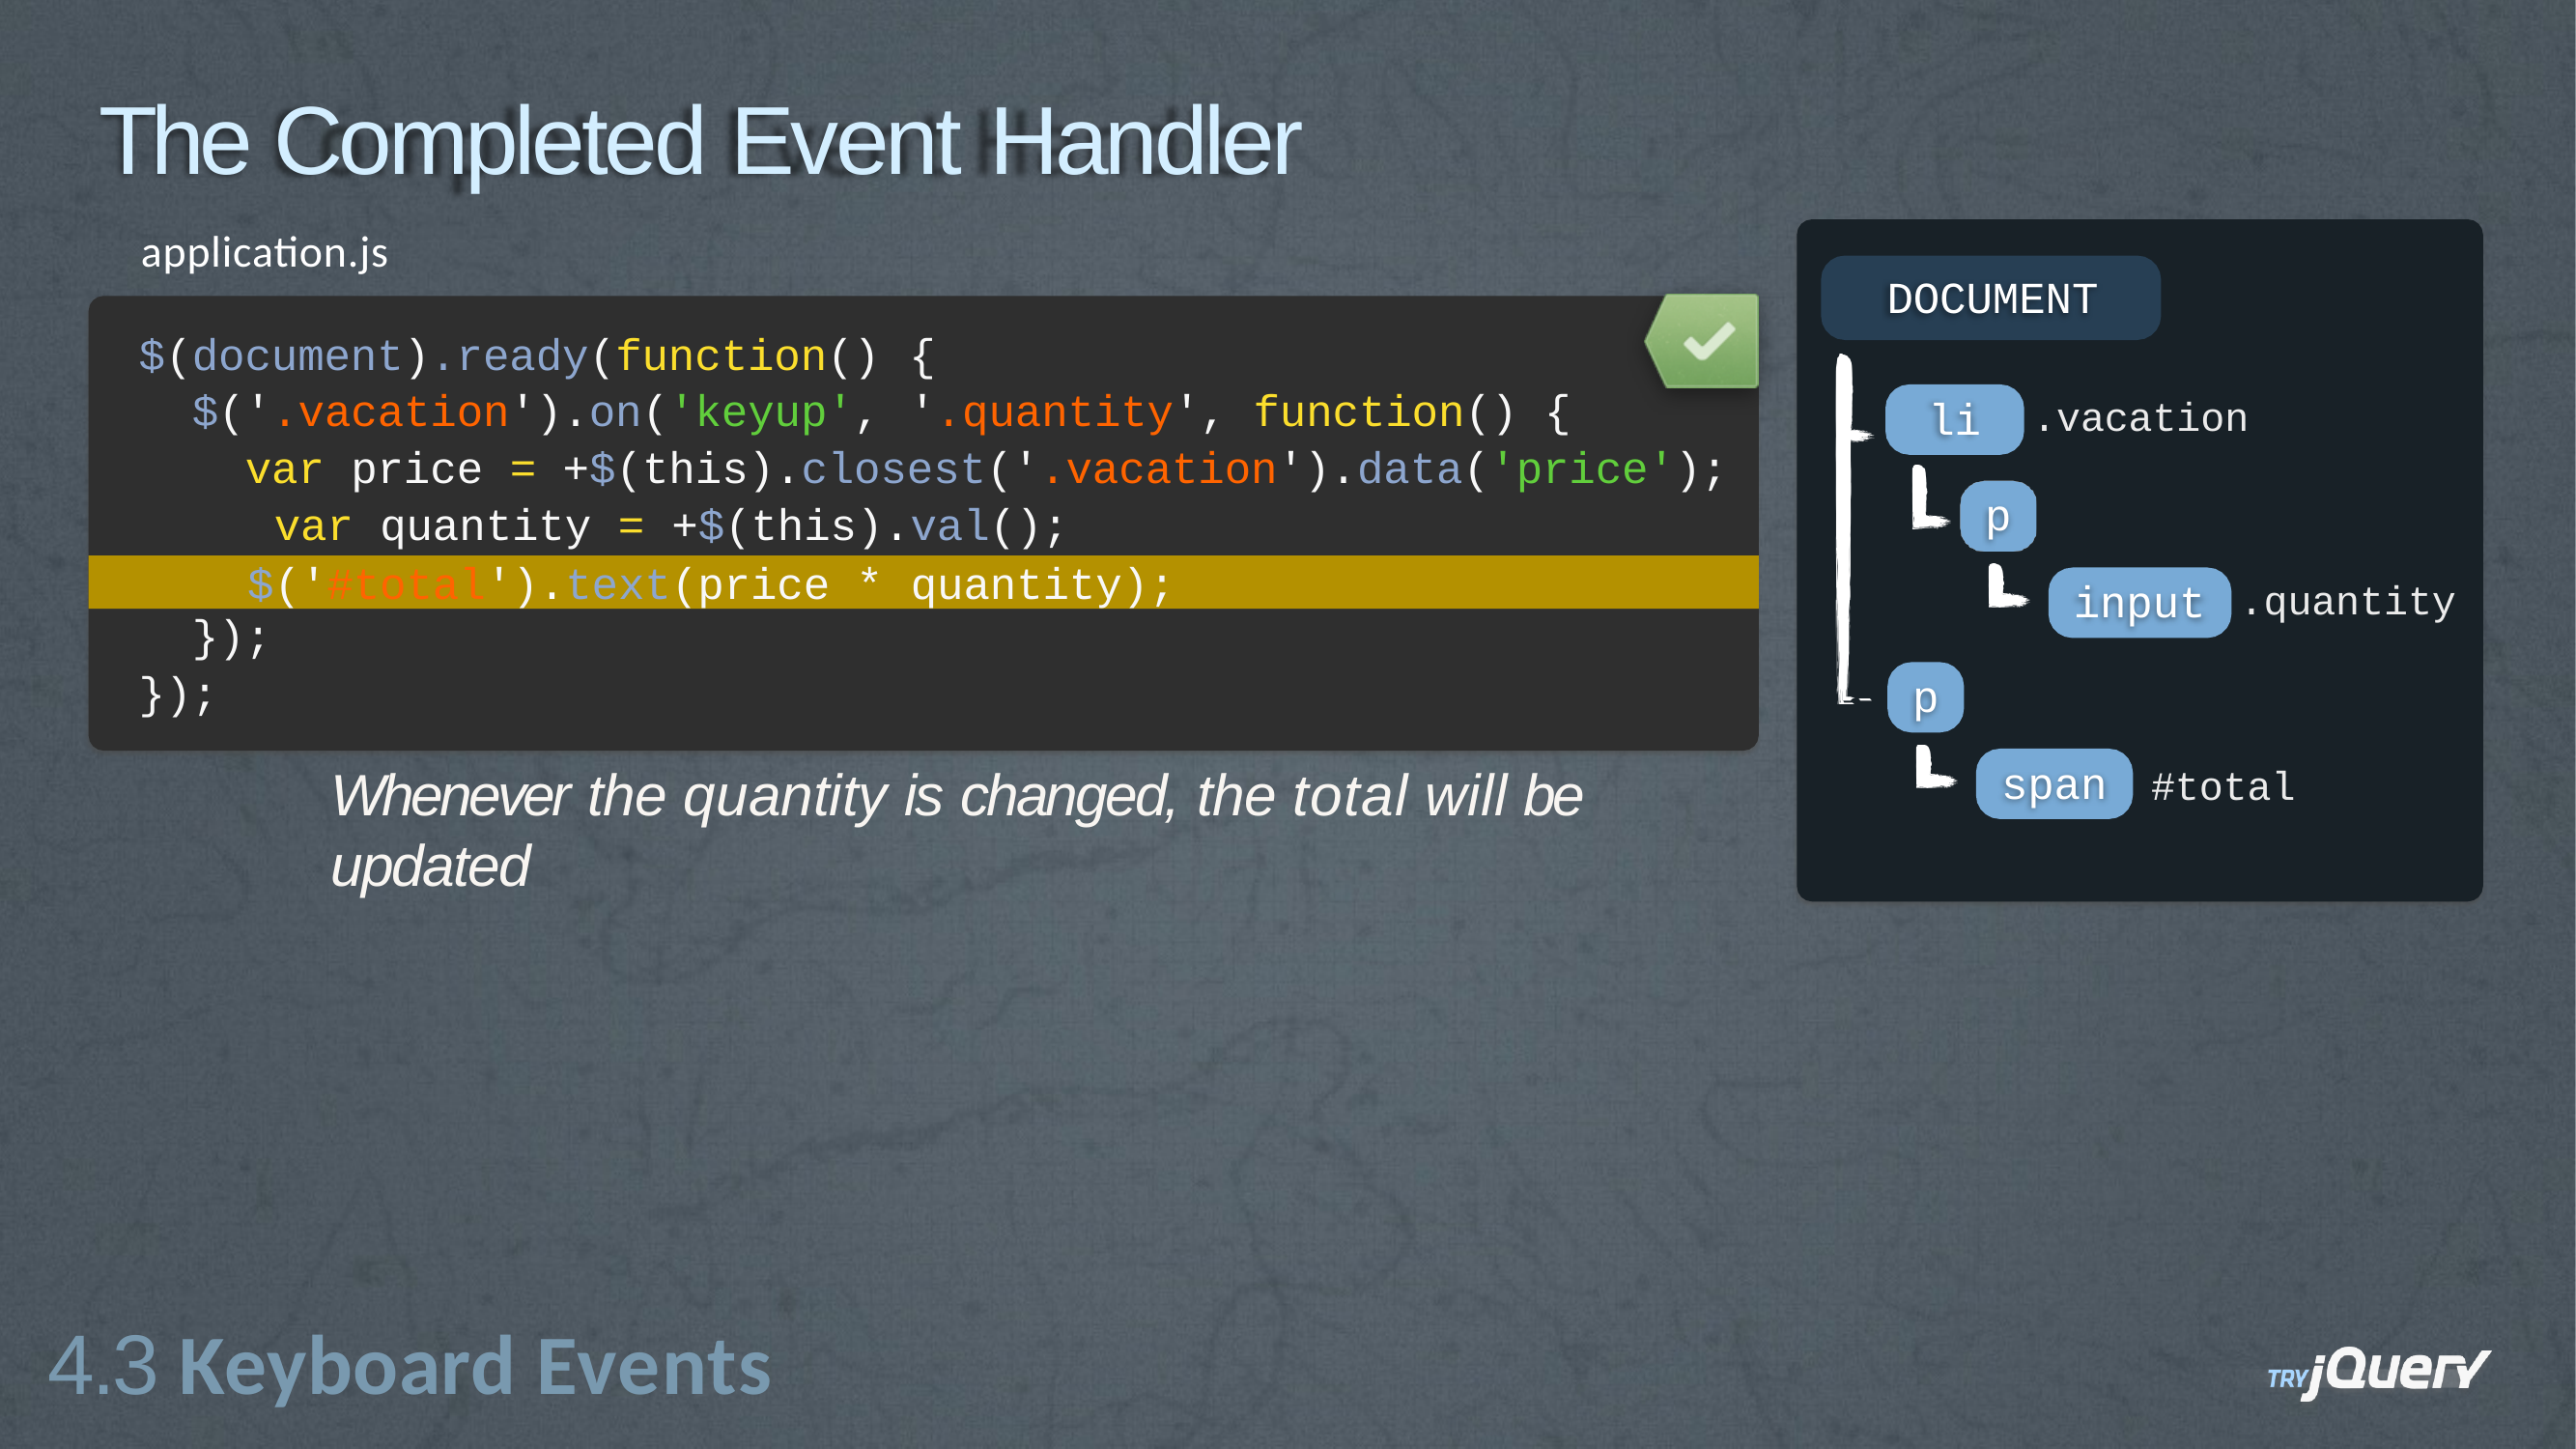

# The Completed Event Handler

application.js
DOCUMENT

$(document).ready(function()
$('.vacation').on('keyup',
{
'.quantity', function() {

li
.vacation

var price = +$(this).closest('.vacation').data('price');  var quantity = +$(this).val();

p

$('#total').text(price * quantity);

input
.quantity

});
});

p

span
Whenever the quantity is changed, the total will be updated
#total

4.3 Keyboard Events